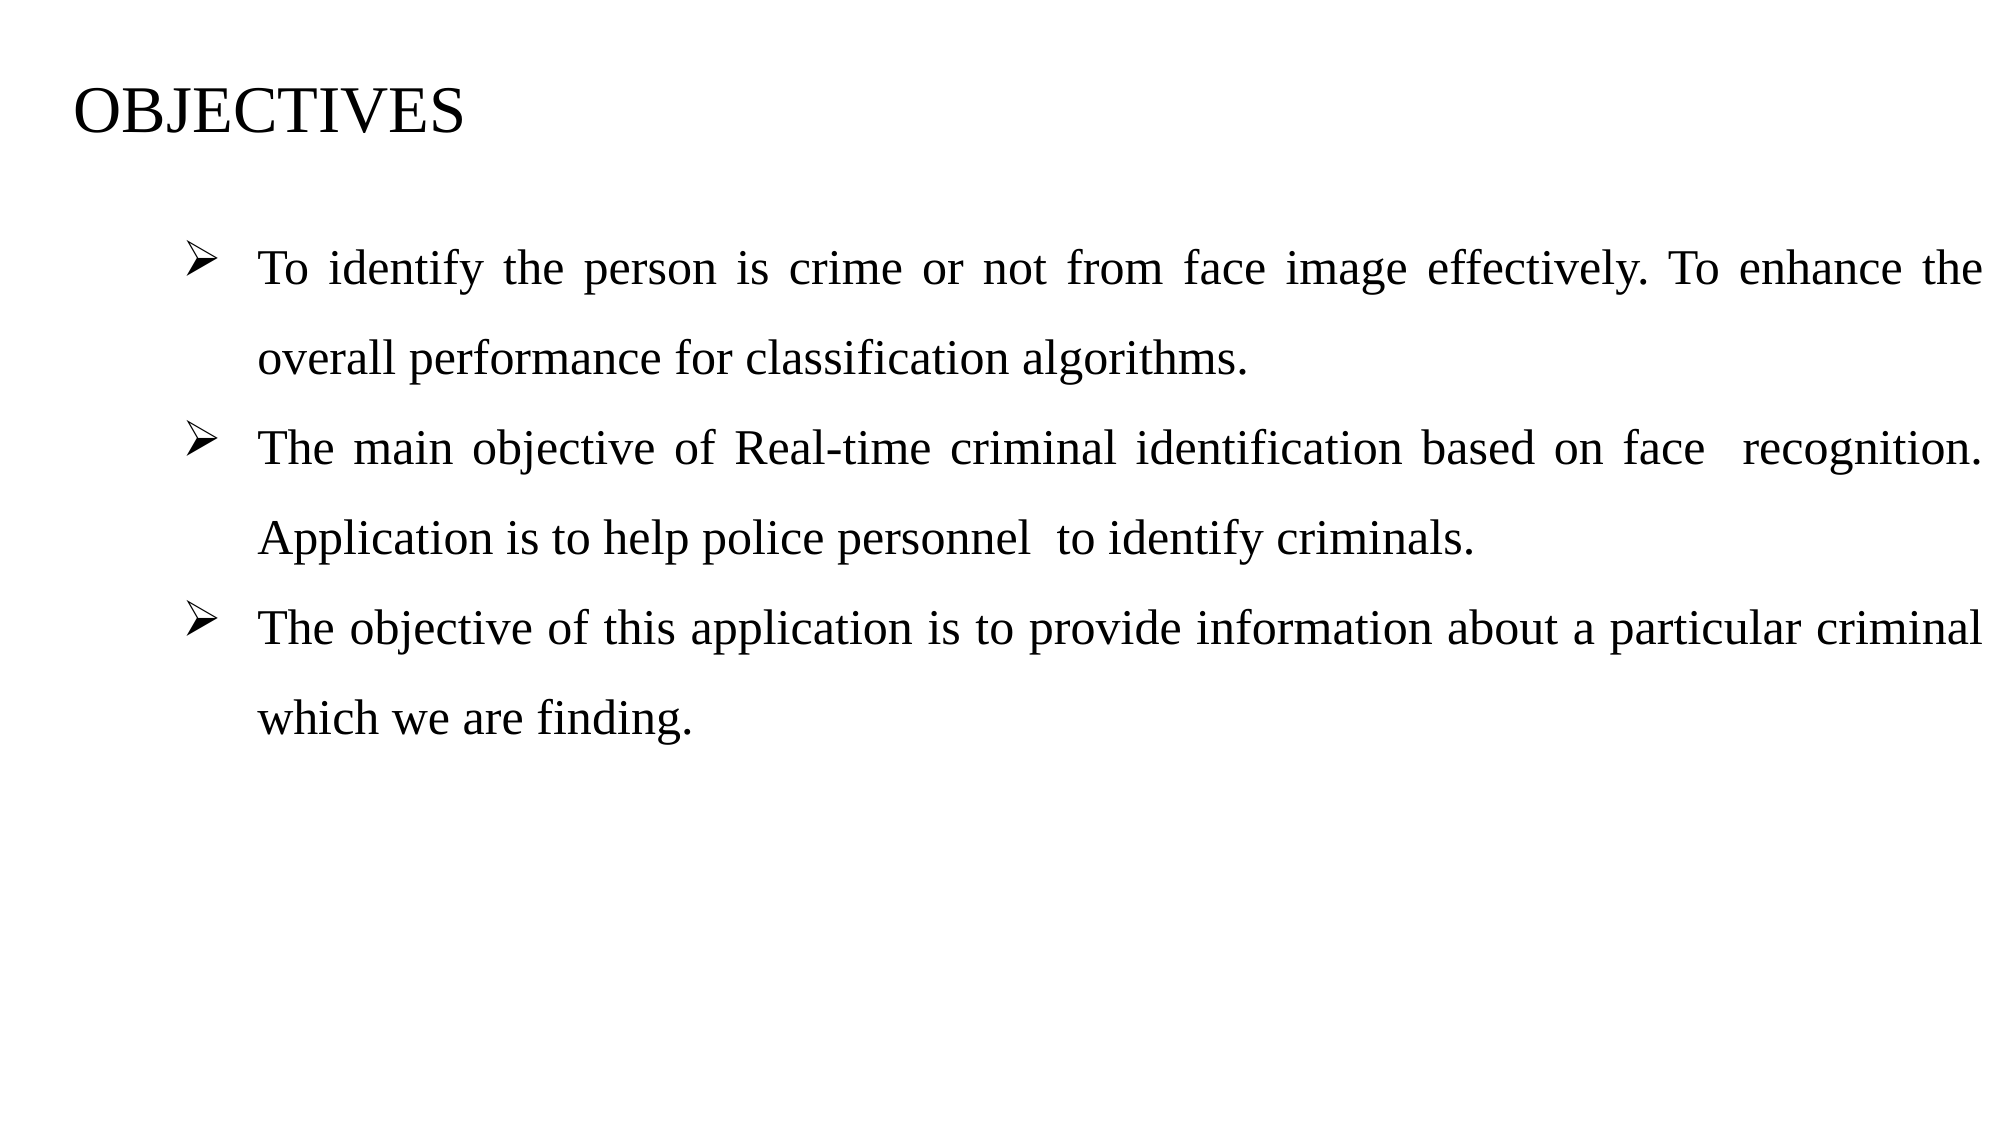

OBJECTIVES

To identify the person is crime or not from face image effectively. To enhance the overall performance for classification algorithms.
The main objective of Real-time criminal identification based on face  recognition. Application is to help police personnel  to identify criminals.
The objective of this application is to provide information about a particular criminal which we are finding.